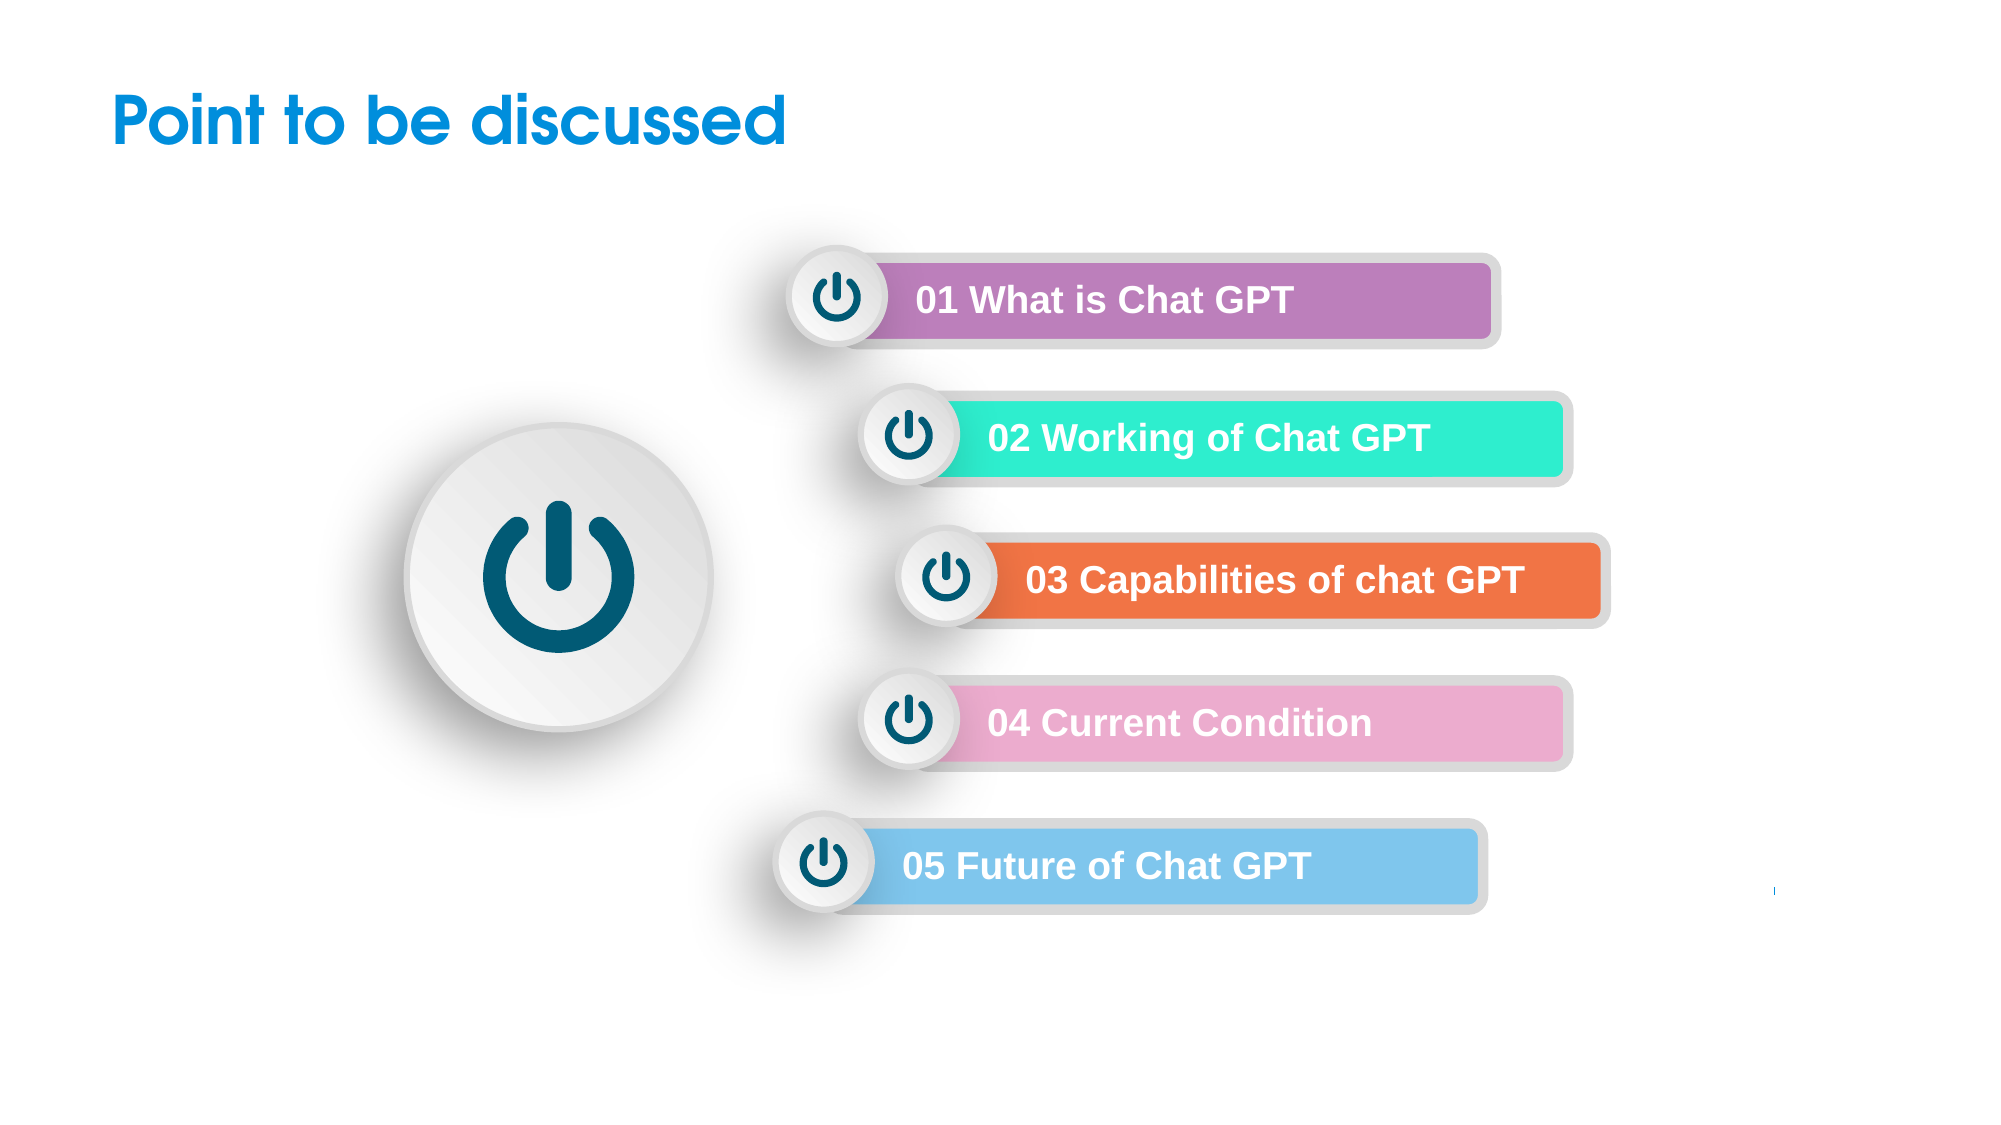

Point to be discussed

01 What is Chat GPT

02 Working of Chat GPT

03 Capabilities of chat GPT

04 Current Condition

05 Future of Chat GPT